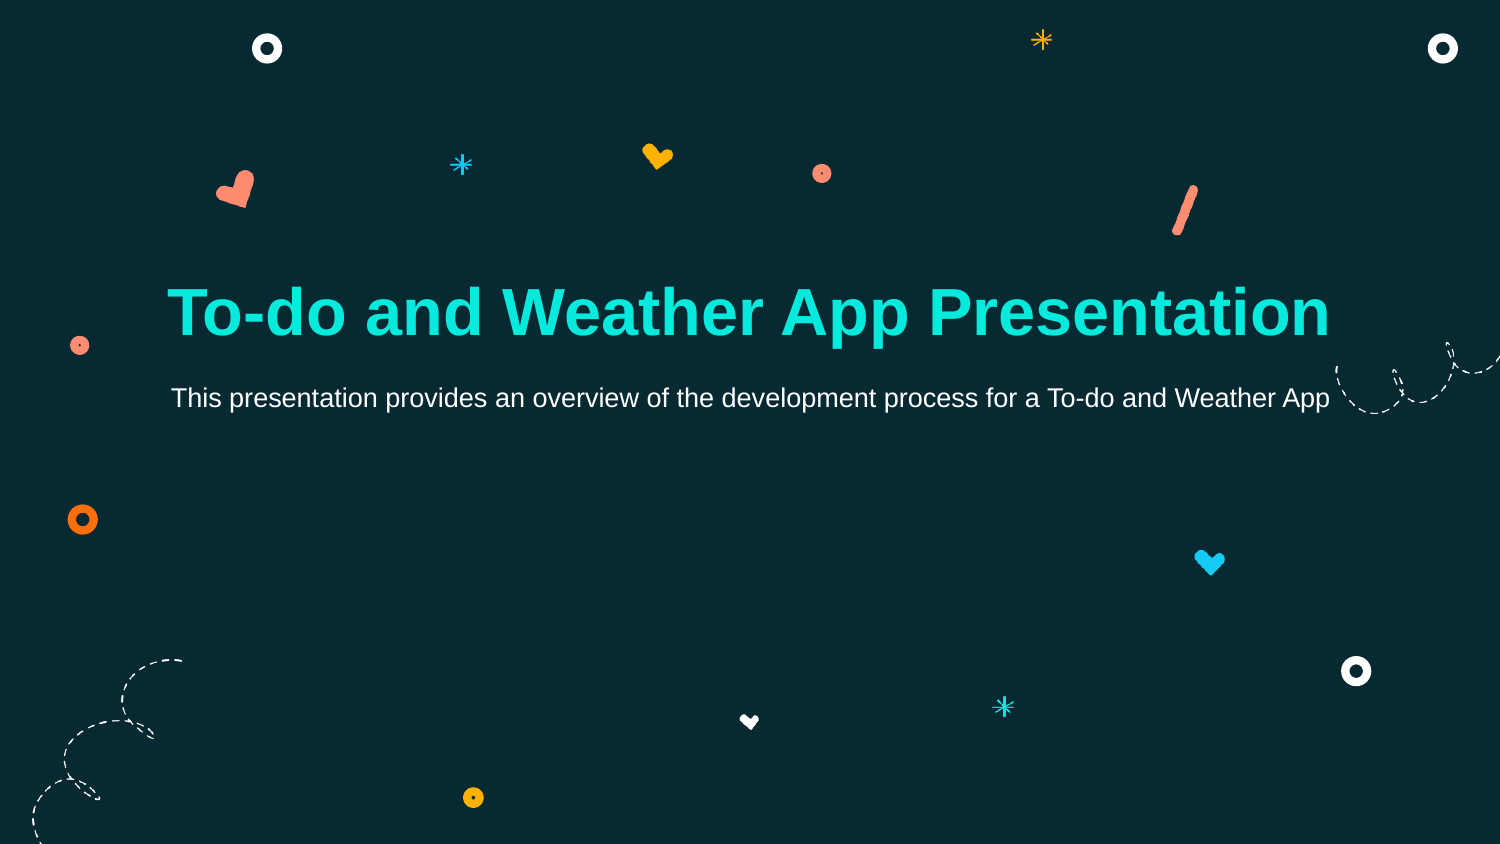

# To-do and Weather App Presentation
This presentation provides an overview of the development process for a To-do and Weather App